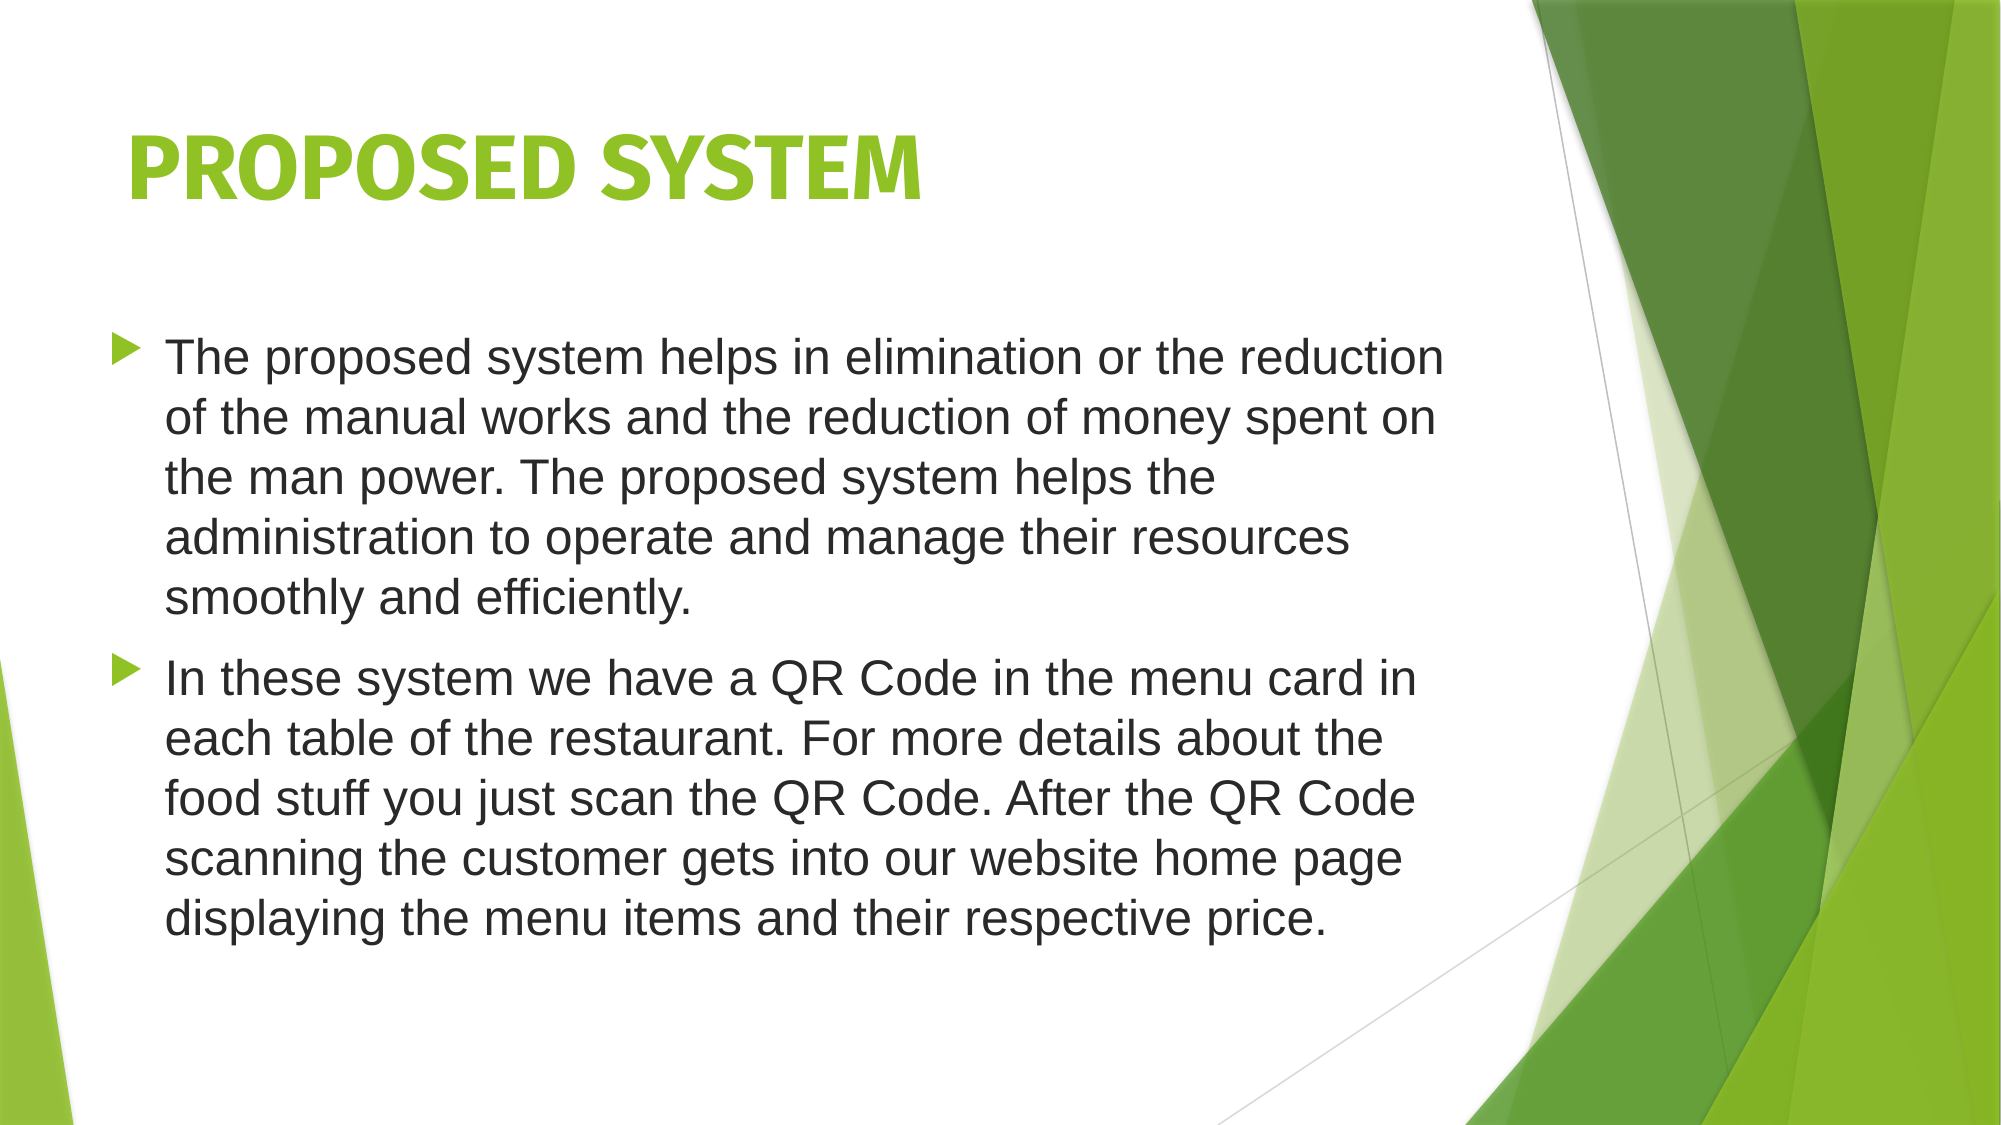

# PROPOSED SYSTEM
The proposed system helps in elimination or the reduction of the manual works and the reduction of money spent on the man power. The proposed system helps the administration to operate and manage their resources smoothly and efficiently.
In these system we have a QR Code in the menu card in each table of the restaurant. For more details about the food stuff you just scan the QR Code. After the QR Code scanning the customer gets into our website home page displaying the menu items and their respective price.